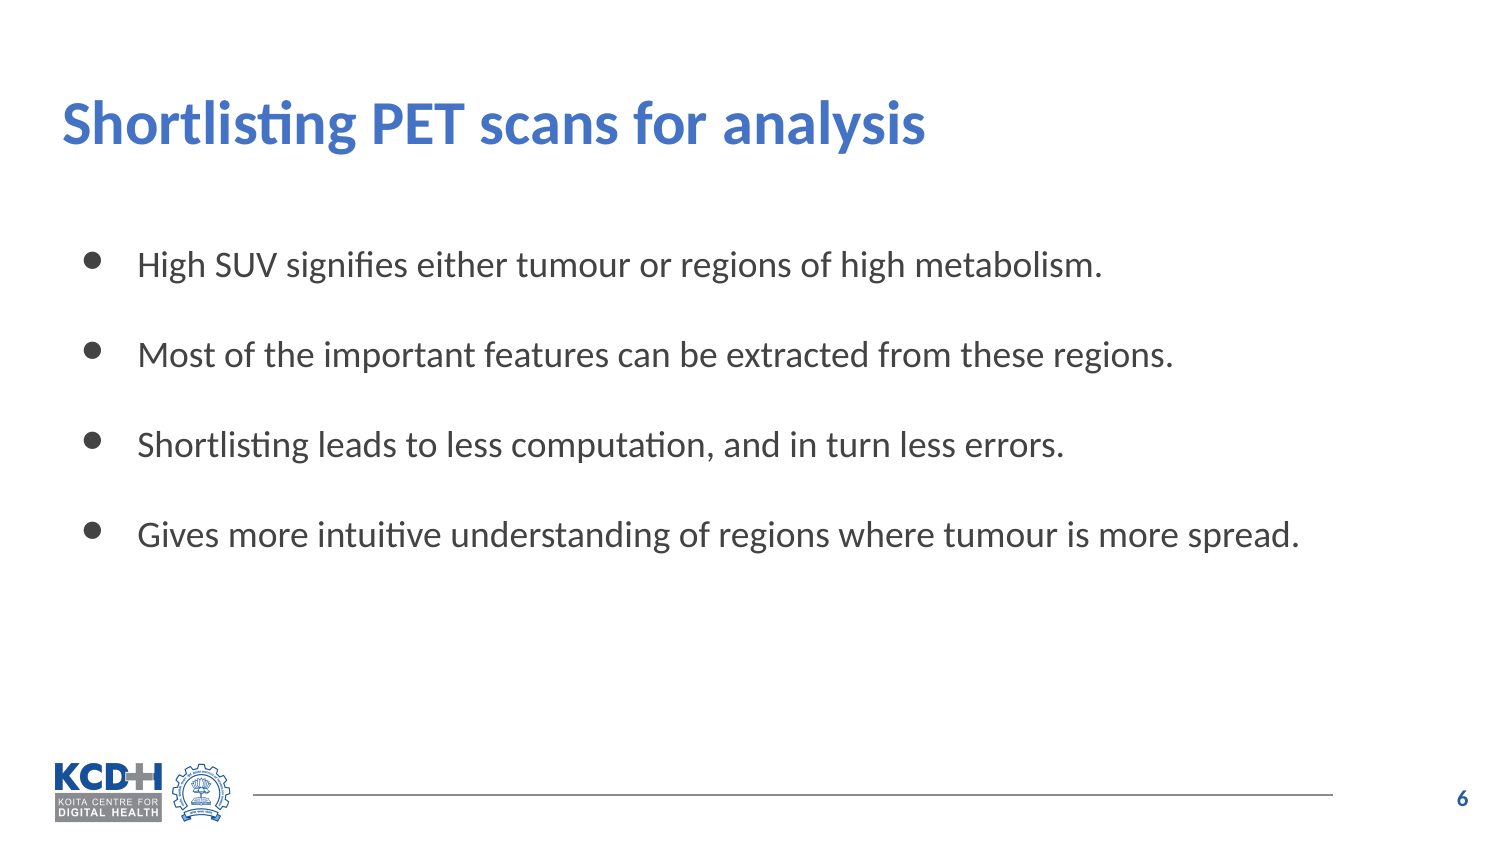

# Shortlisting PET scans for analysis
High SUV signifies either tumour or regions of high metabolism.
Most of the important features can be extracted from these regions.
Shortlisting leads to less computation, and in turn less errors.
Gives more intuitive understanding of regions where tumour is more spread.
6